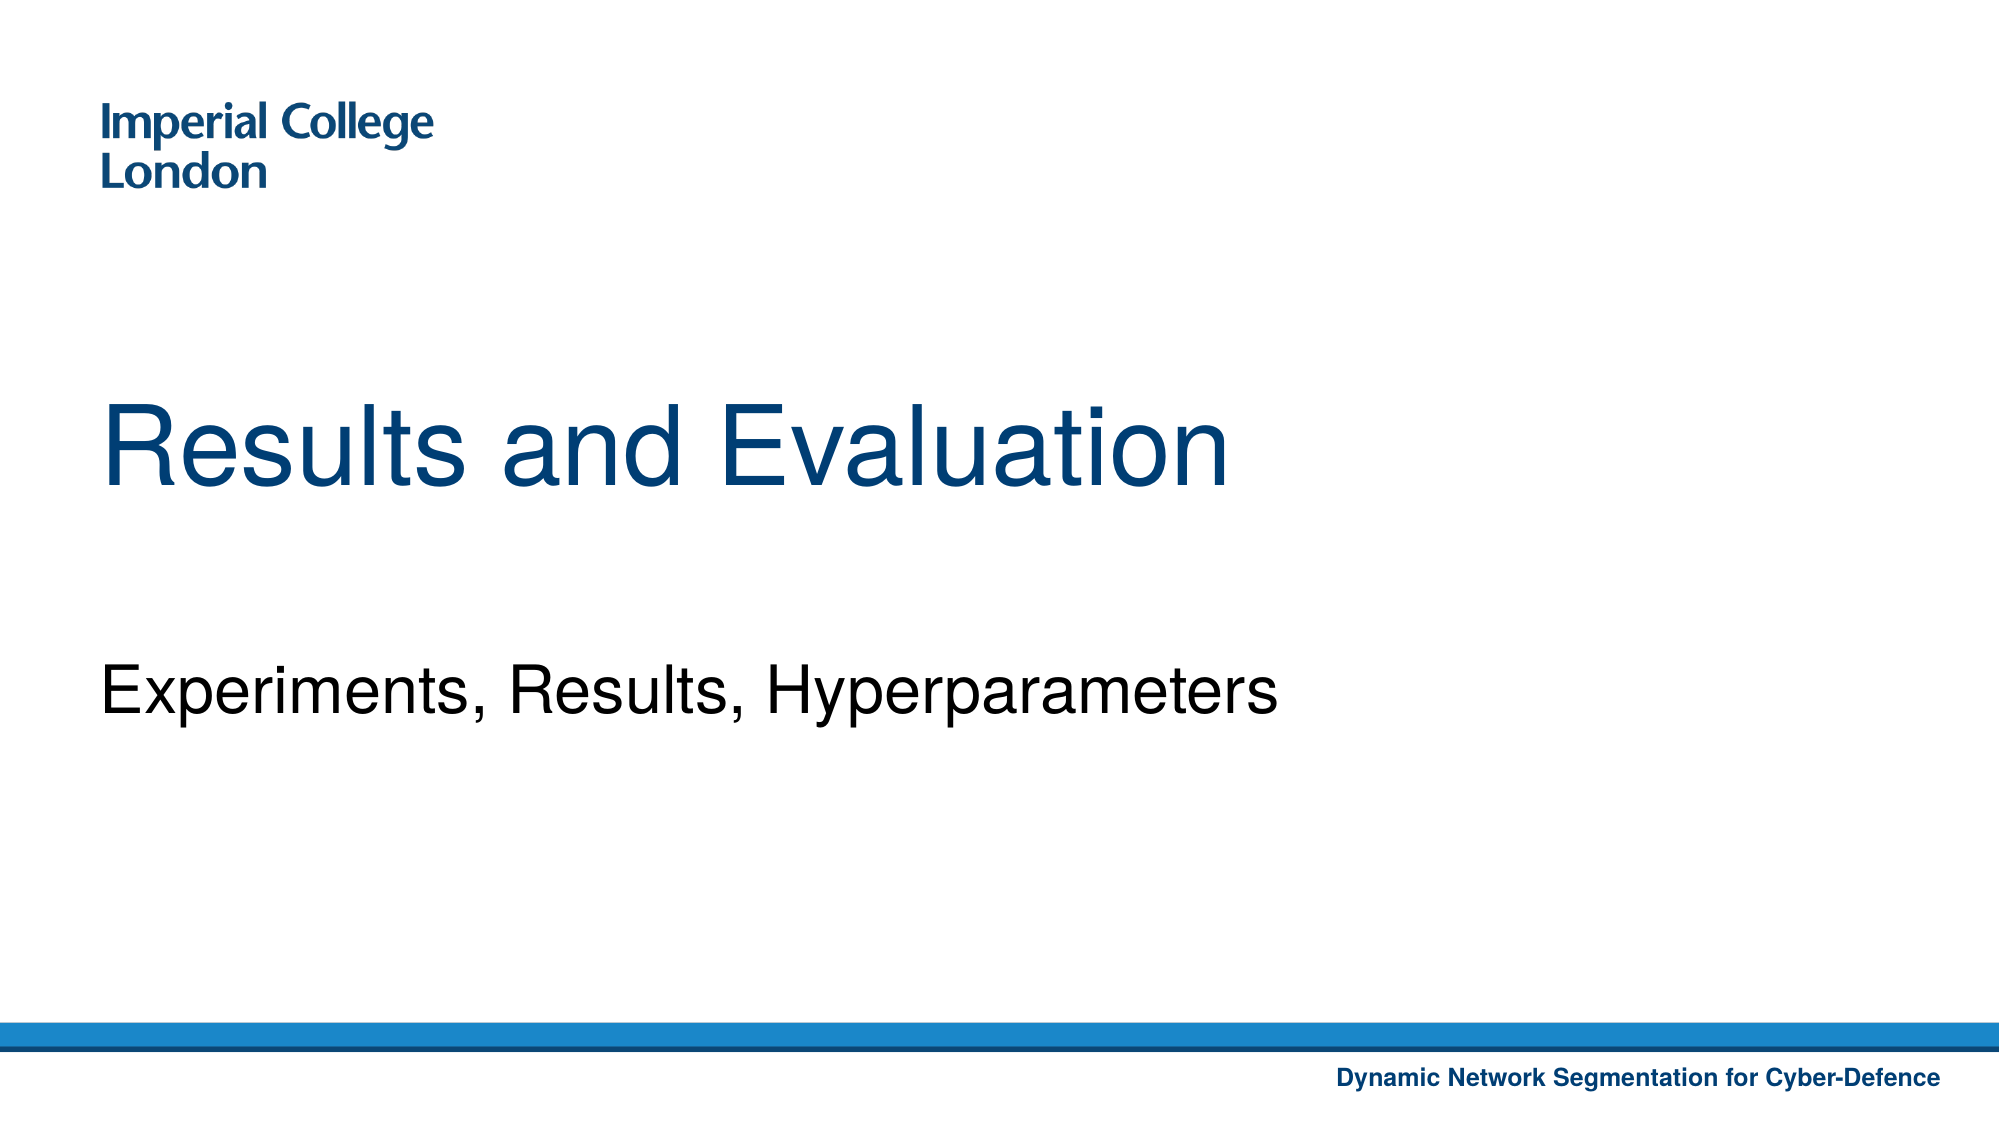

# Results and Evaluation
Experiments, Results, Hyperparameters
Dynamic Network Segmentation for Cyber-Defence